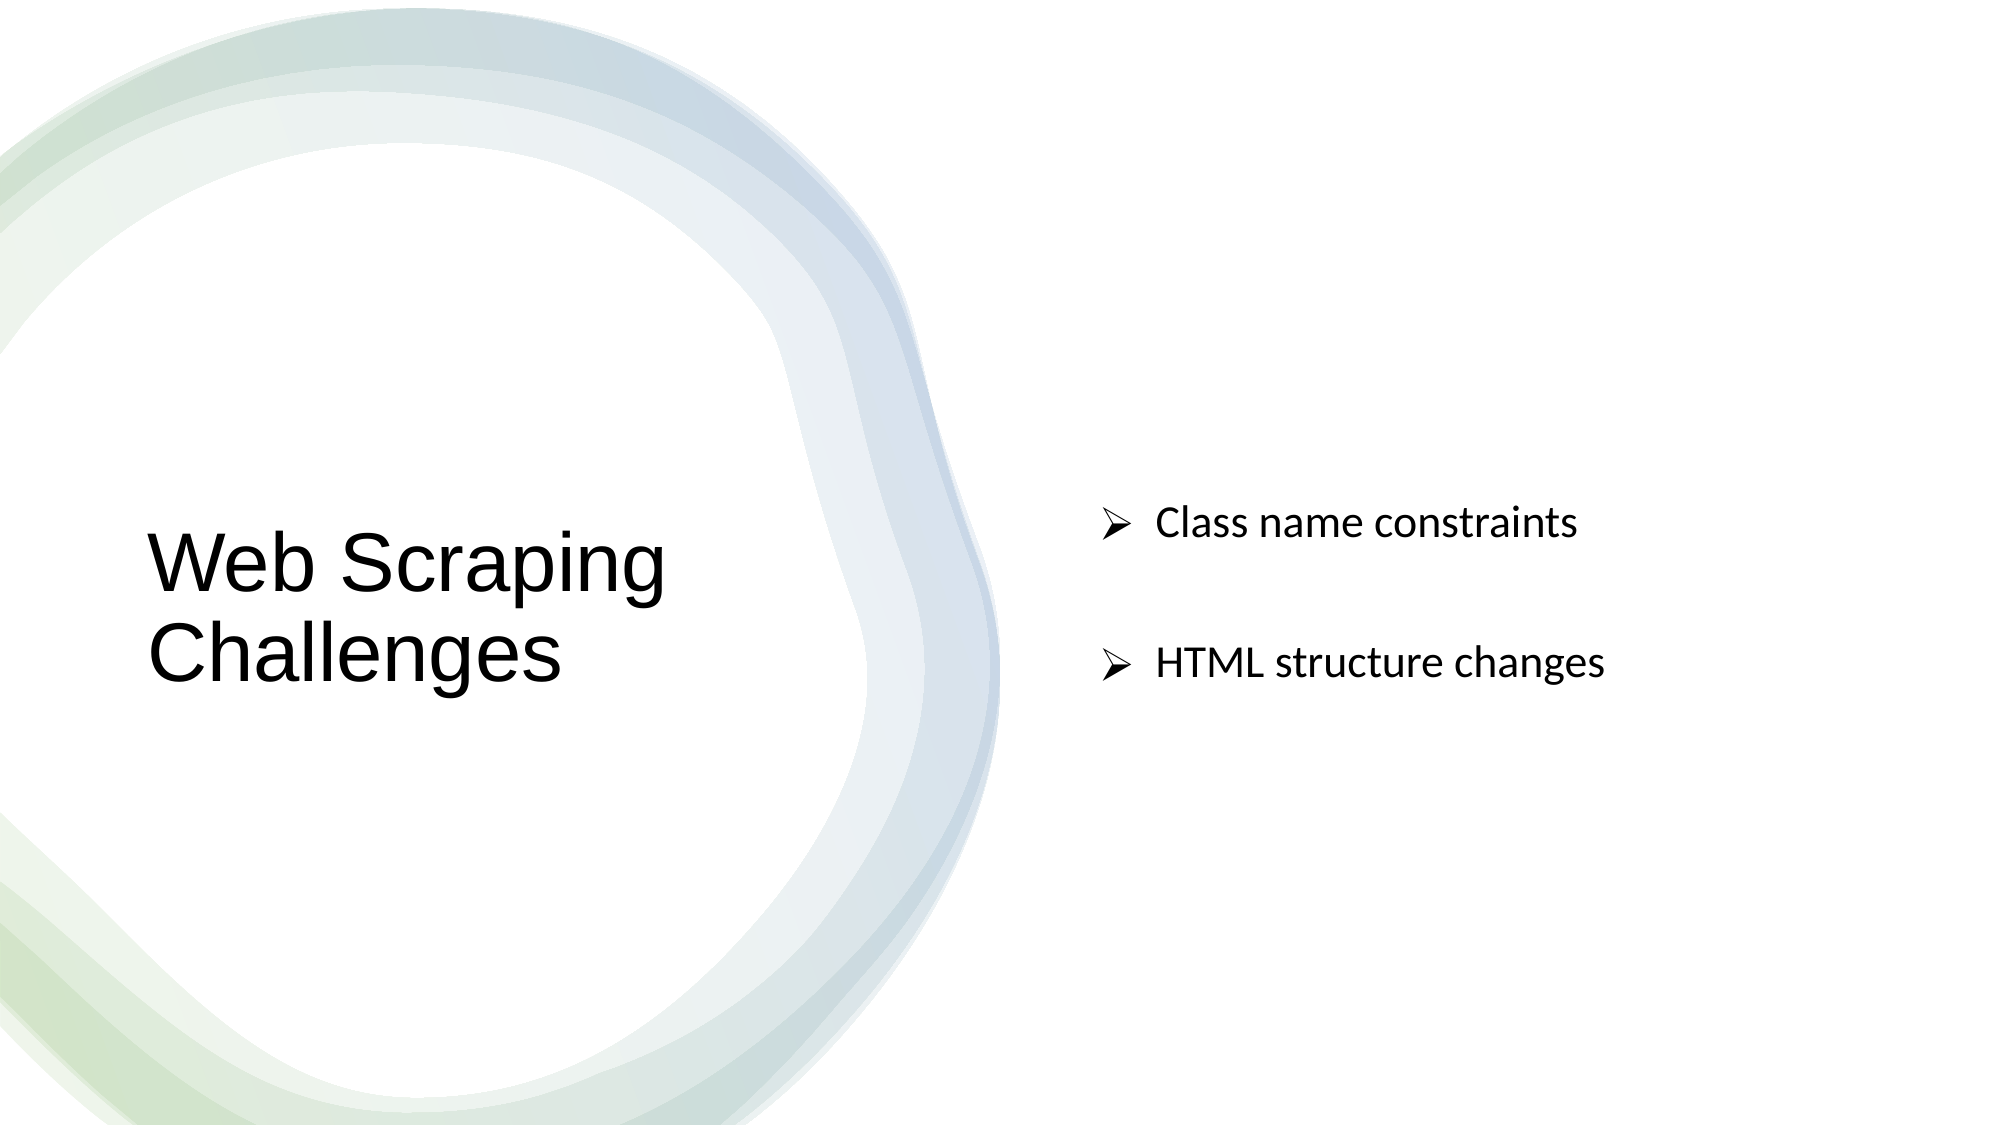

Class name constraints

HTML structure changes
# Web Scraping Challenges